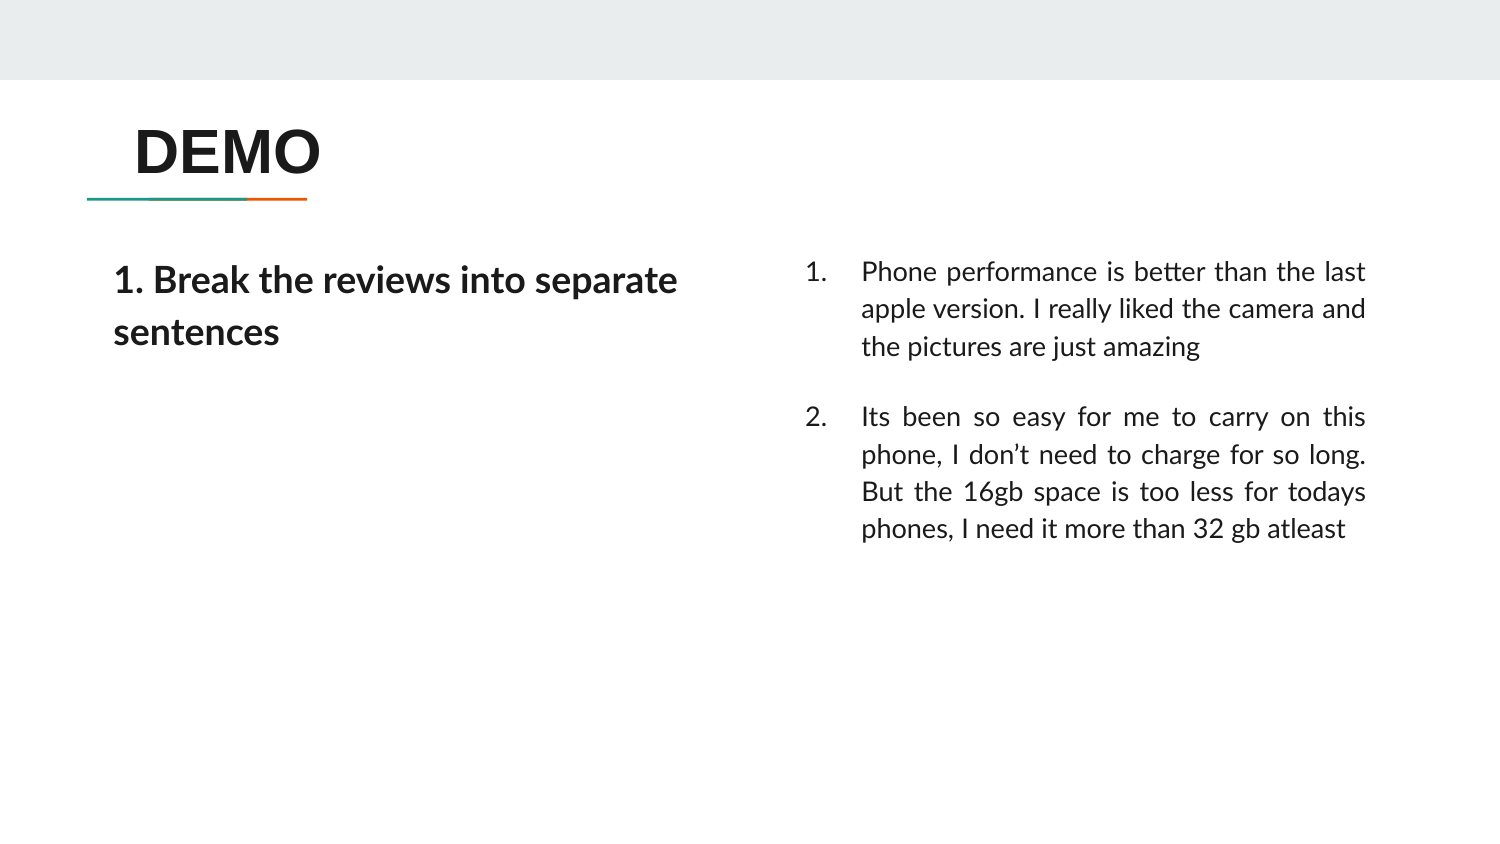

# DEMO
Phone performance is better than the last apple version. I really liked the camera and the pictures are just amazing
Its been so easy for me to carry on this phone, I don’t need to charge for so long. But the 16gb space is too less for todays phones, I need it more than 32 gb atleast
1. Break the reviews into separate sentences